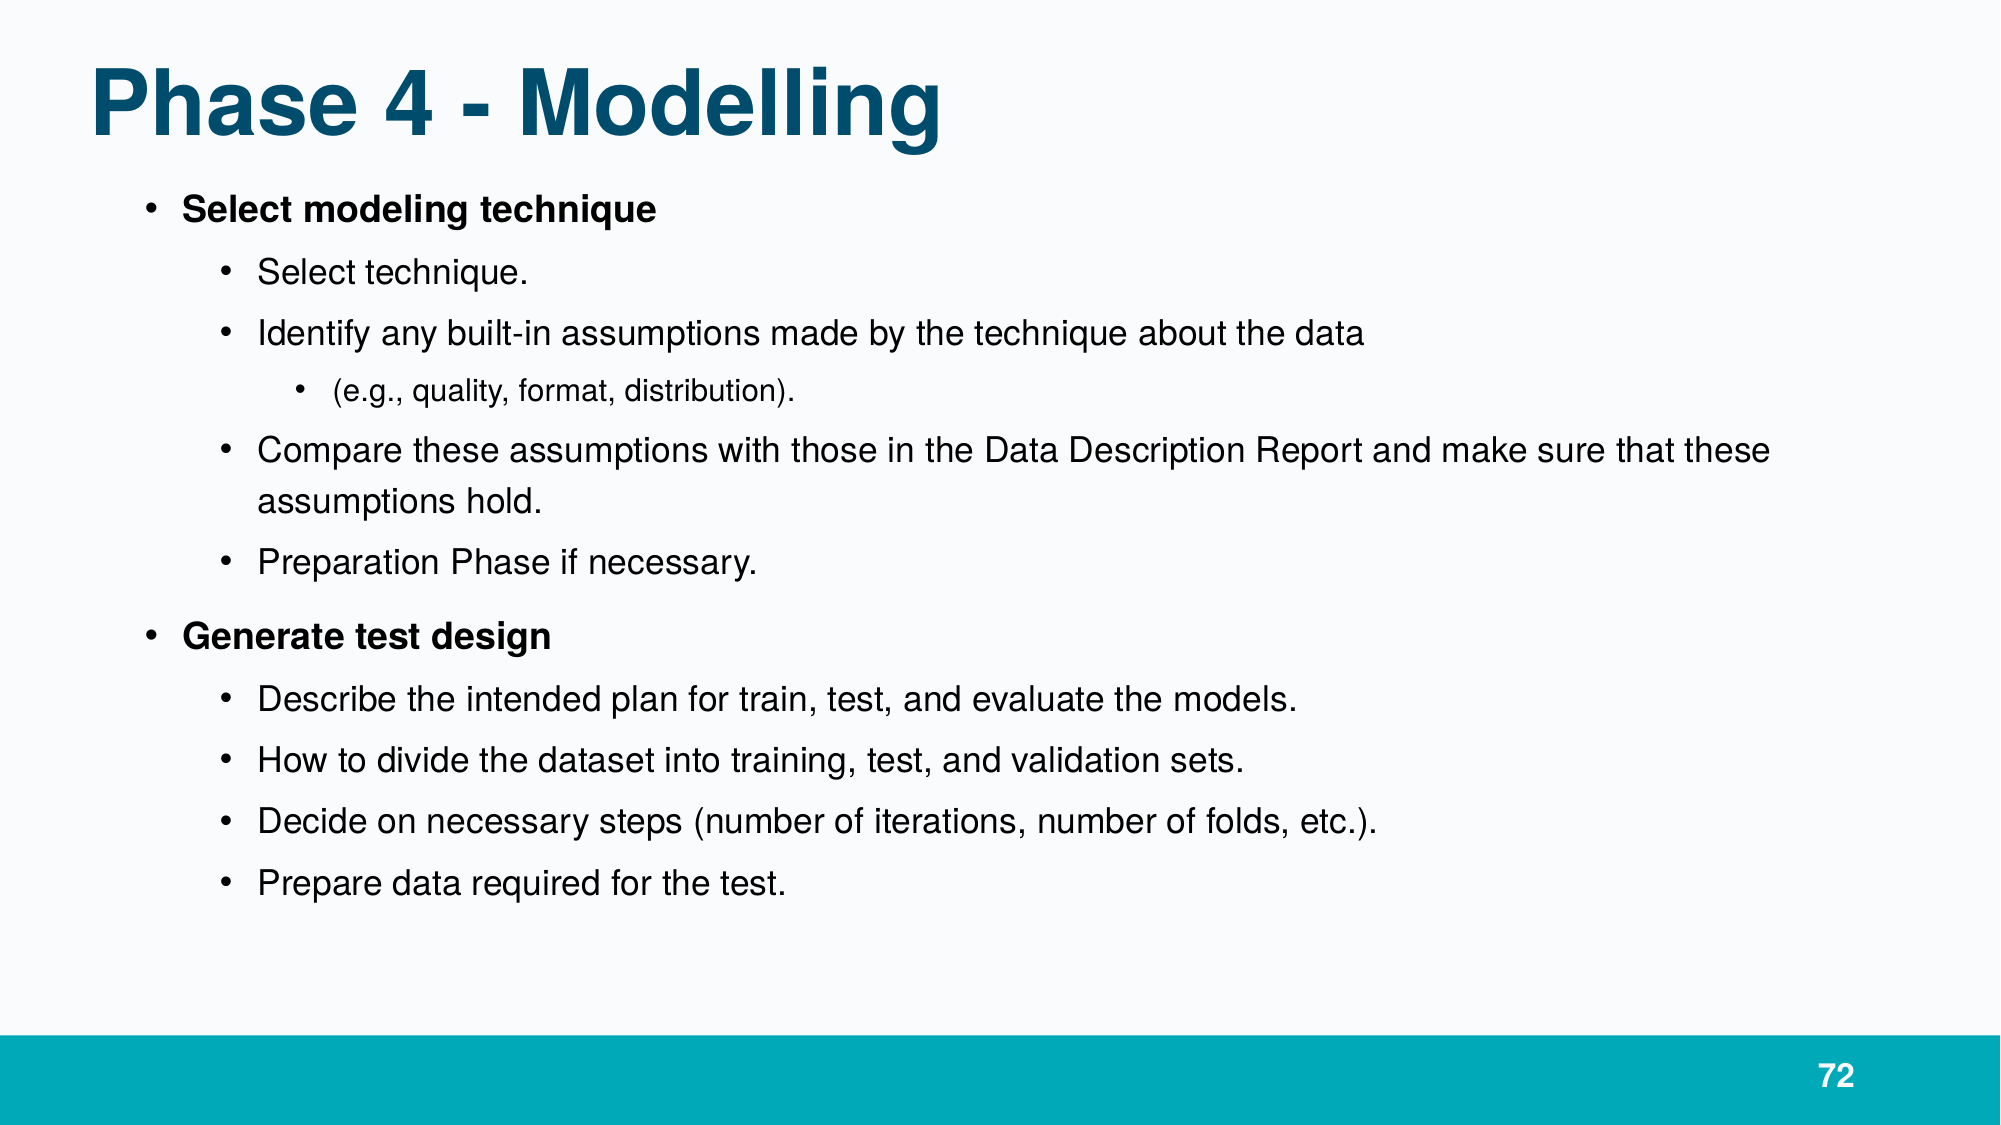

# Phase 4 - Modelling
Select modeling technique
Select technique.
Identify any built-in assumptions made by the technique about the data
(e.g., quality, format, distribution).
Compare these assumptions with those in the Data Description Report and make sure that these assumptions hold.
Preparation Phase if necessary.
Generate test design
Describe the intended plan for train, test, and evaluate the models.
How to divide the dataset into training, test, and validation sets.
Decide on necessary steps (number of iterations, number of folds, etc.).
Prepare data required for the test.
72